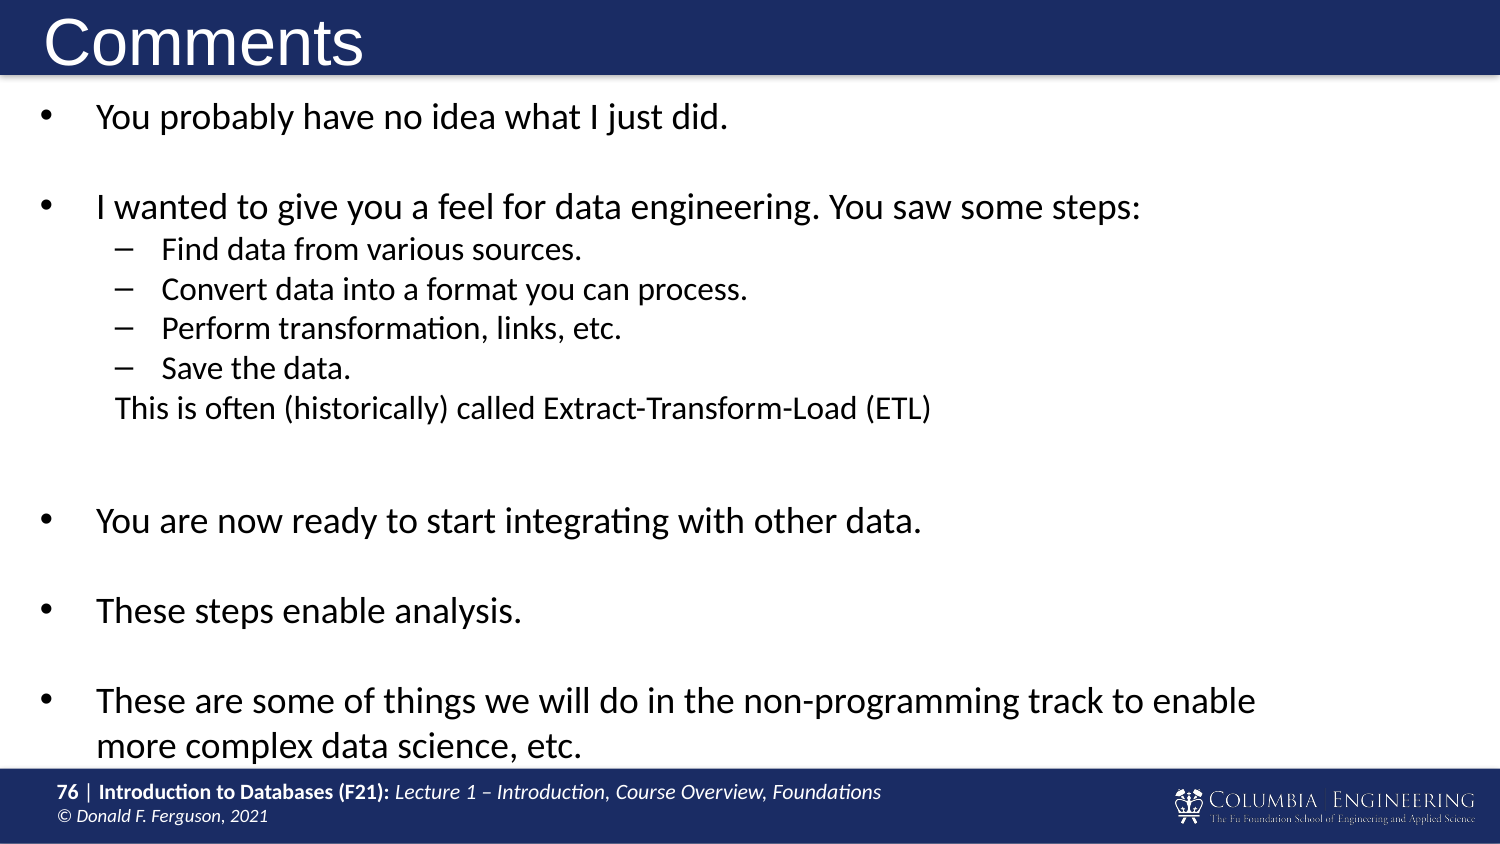

# Comments
You probably have no idea what I just did.

I wanted to give you a feel for data engineering. You saw some steps:
Find data from various sources.
Convert data into a format you can process.
Perform transformation, links, etc.
Save the data.
This is often (historically) called Extract-Transform-Load (ETL)

You are now ready to start integrating with other data.

These steps enable analysis.

These are some of things we will do in the non-programming track to enable
more complex data science, etc.